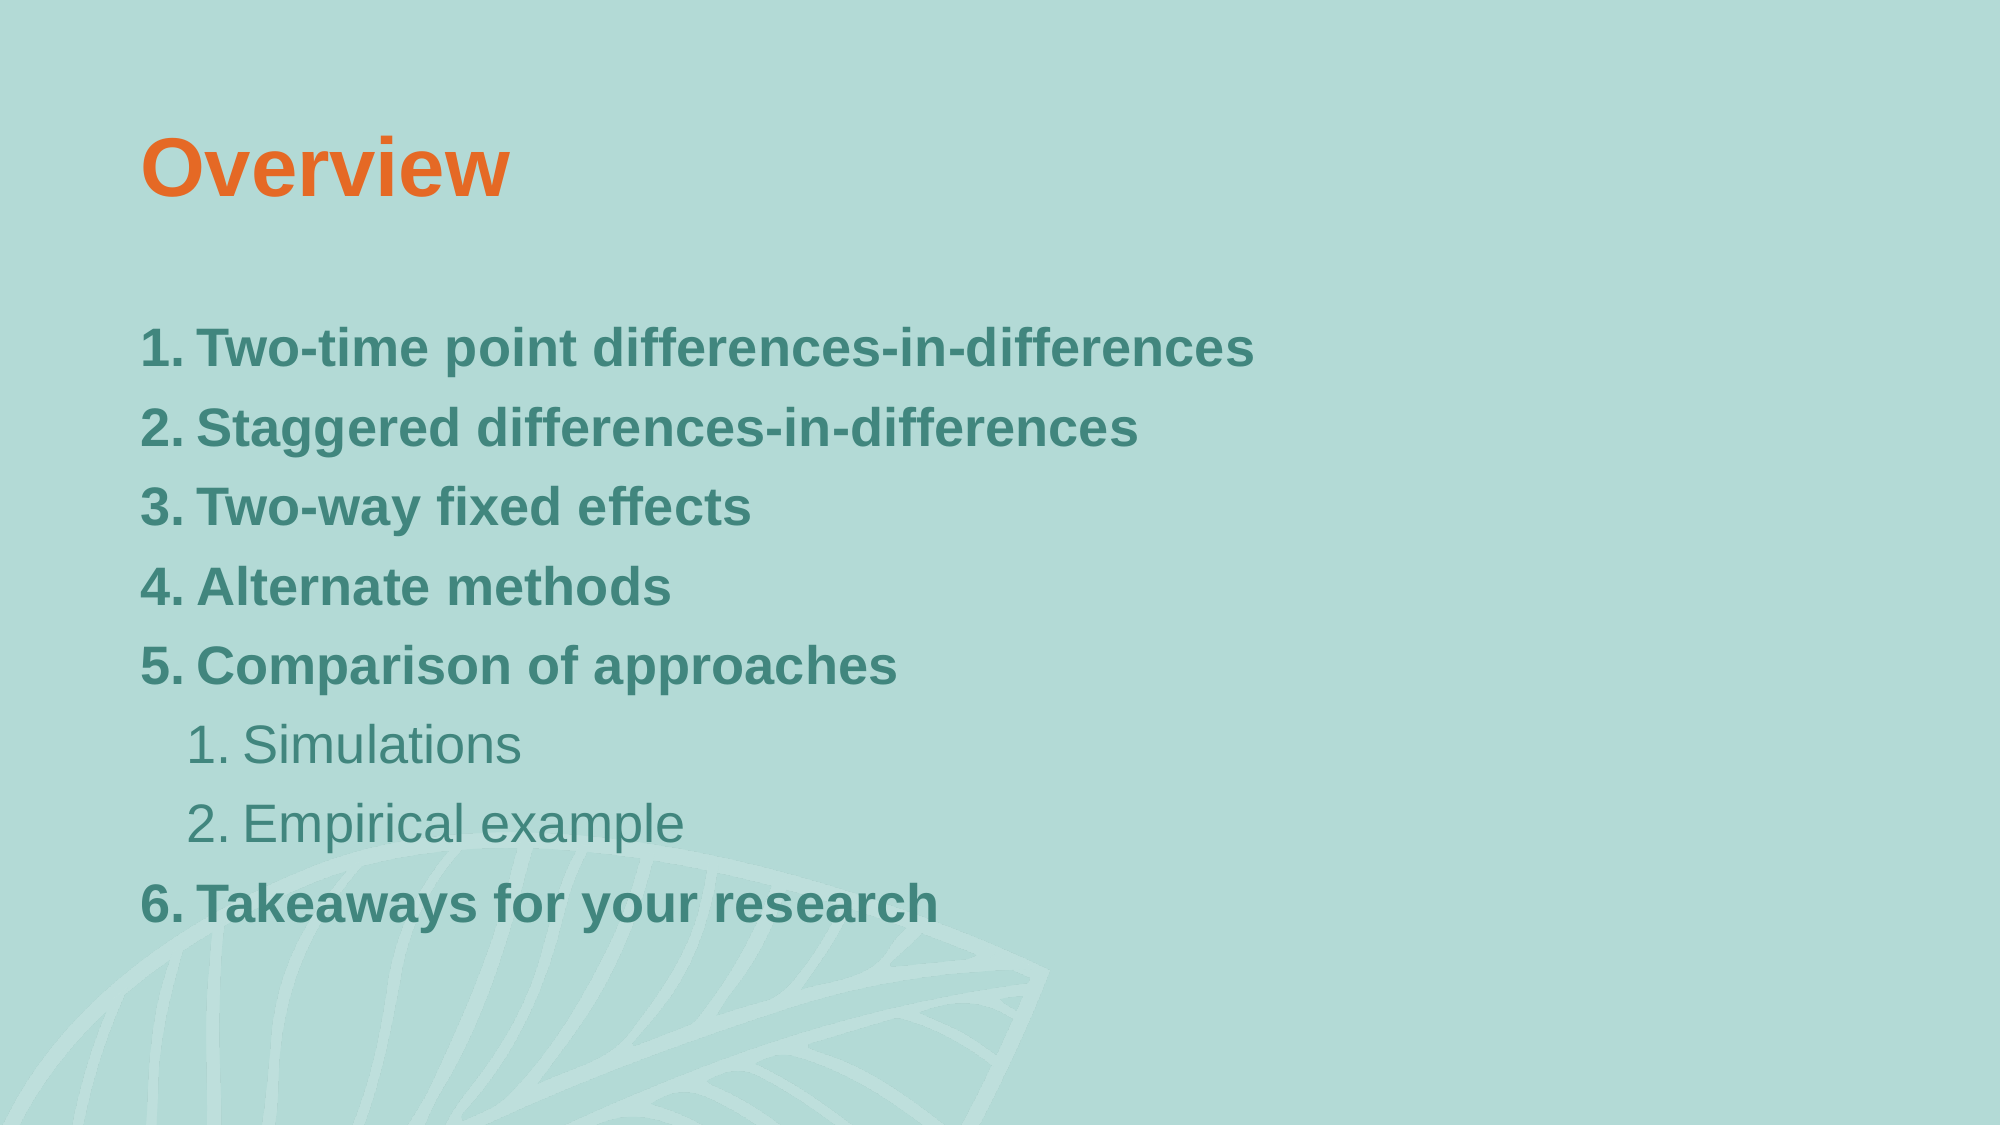

# Overview
Two-time point differences-in-differences
Staggered differences-in-differences
Two-way fixed effects
Alternate methods
Comparison of approaches
Simulations
Empirical example
Takeaways for your research